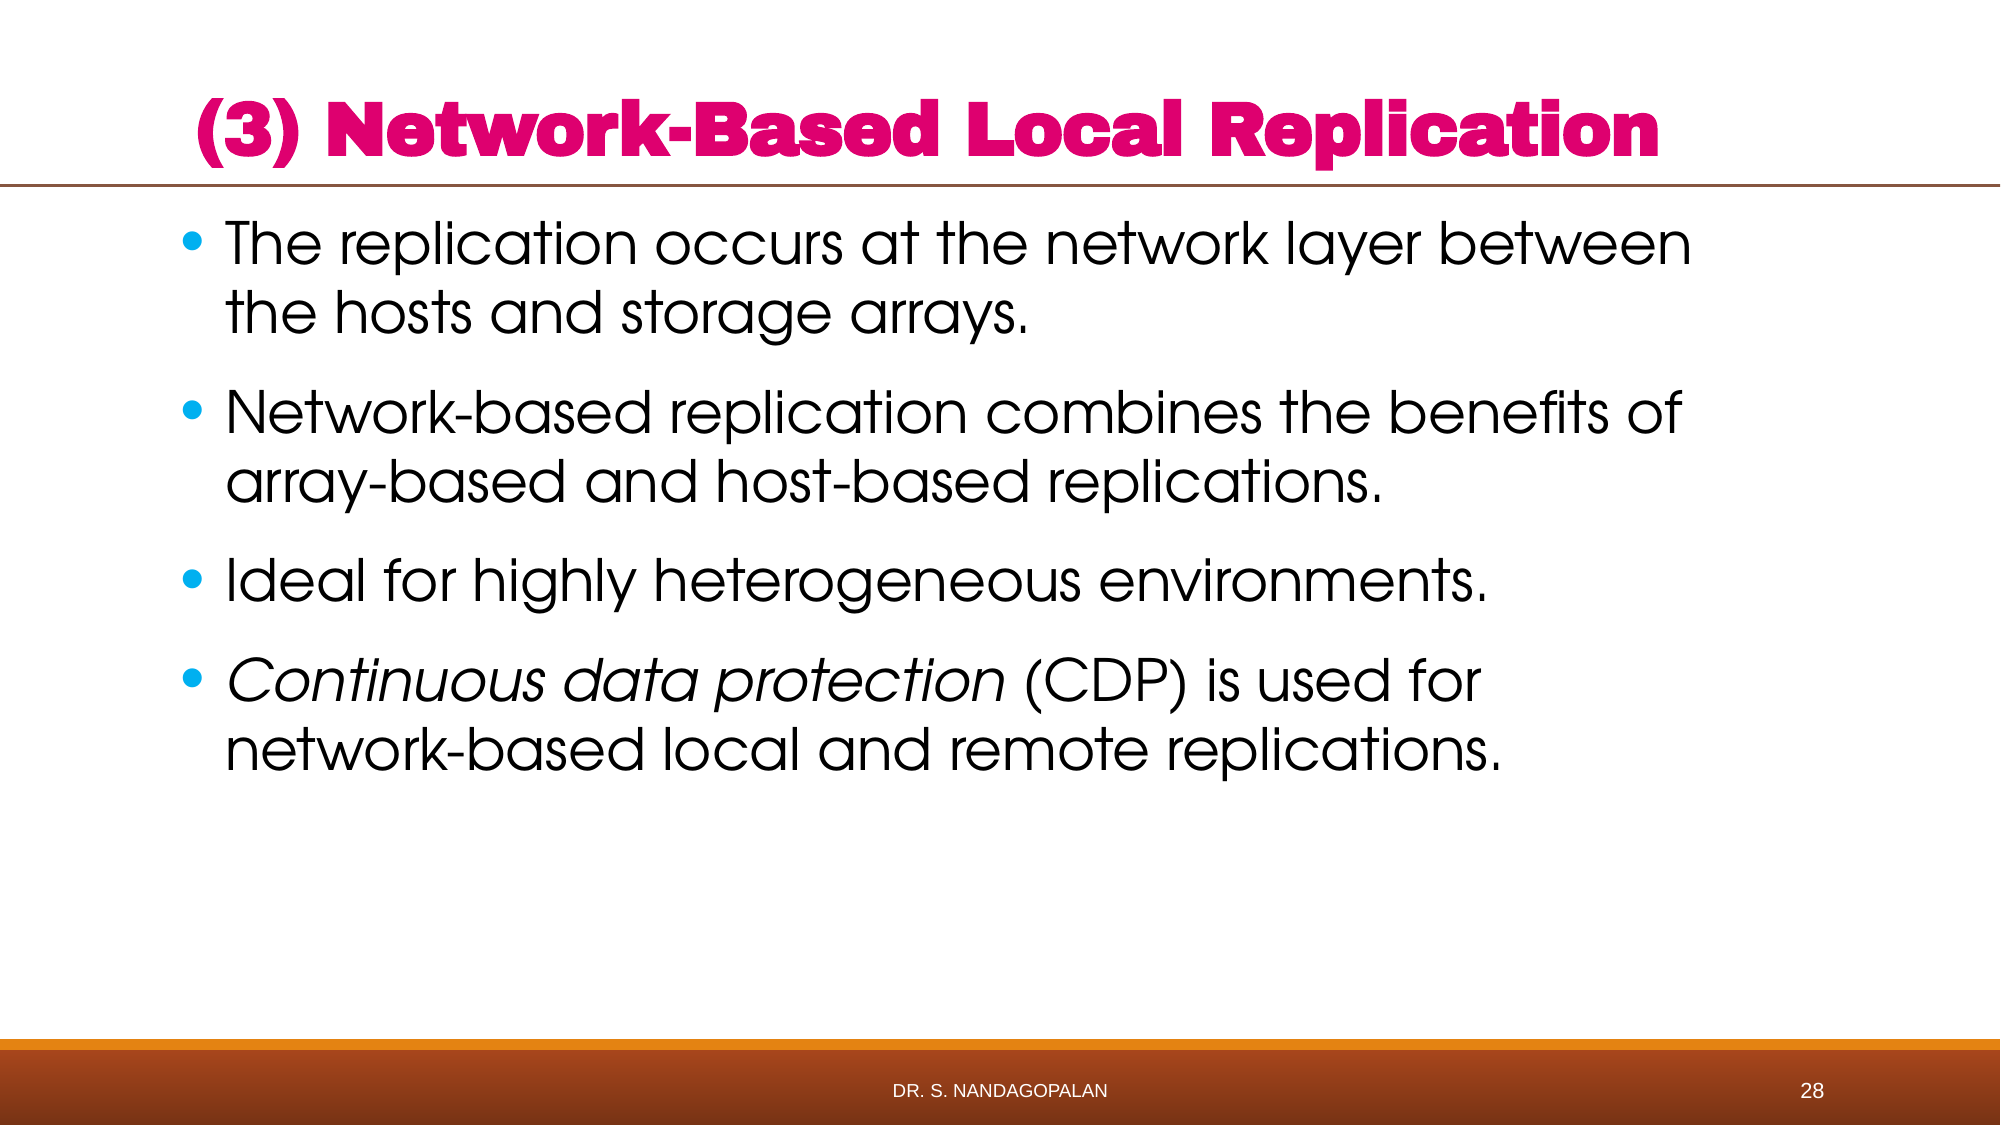

# (3) Network-Based Local Replication
The replication occurs at the network layer between the hosts and storage arrays.
Network-based replication combines the benefits of array-based and host-based replications.
Ideal for highly heterogeneous environments.
Continuous data protection (CDP) is used for network-based local and remote replications.
Dr. S. Nandagopalan
28